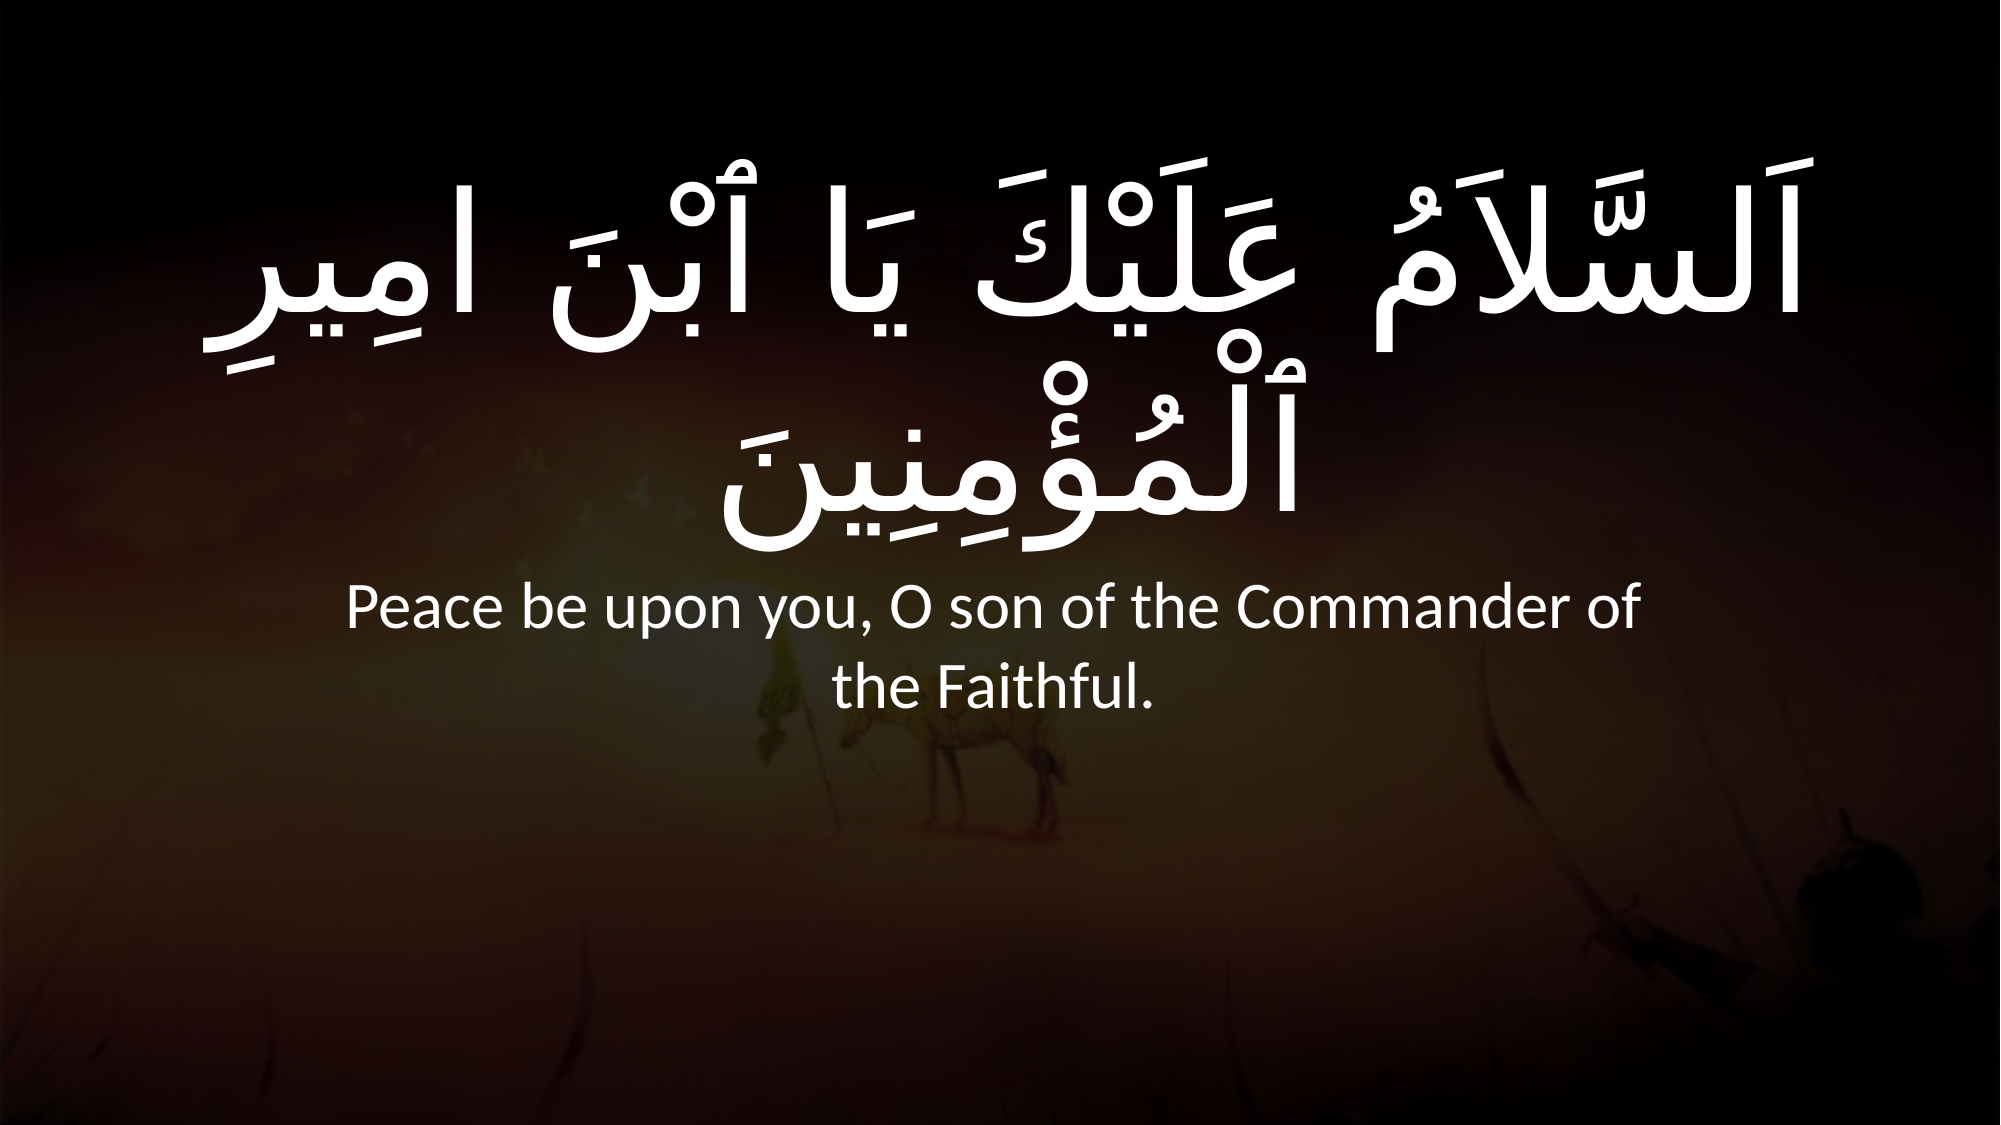

# اَلسَّلاَمُ عَلَيْكَ يَا ٱبْنَ امِيرِ ٱلْمُؤْمِنِينَ
Peace be upon you, O son of the Commander of the Faithful.